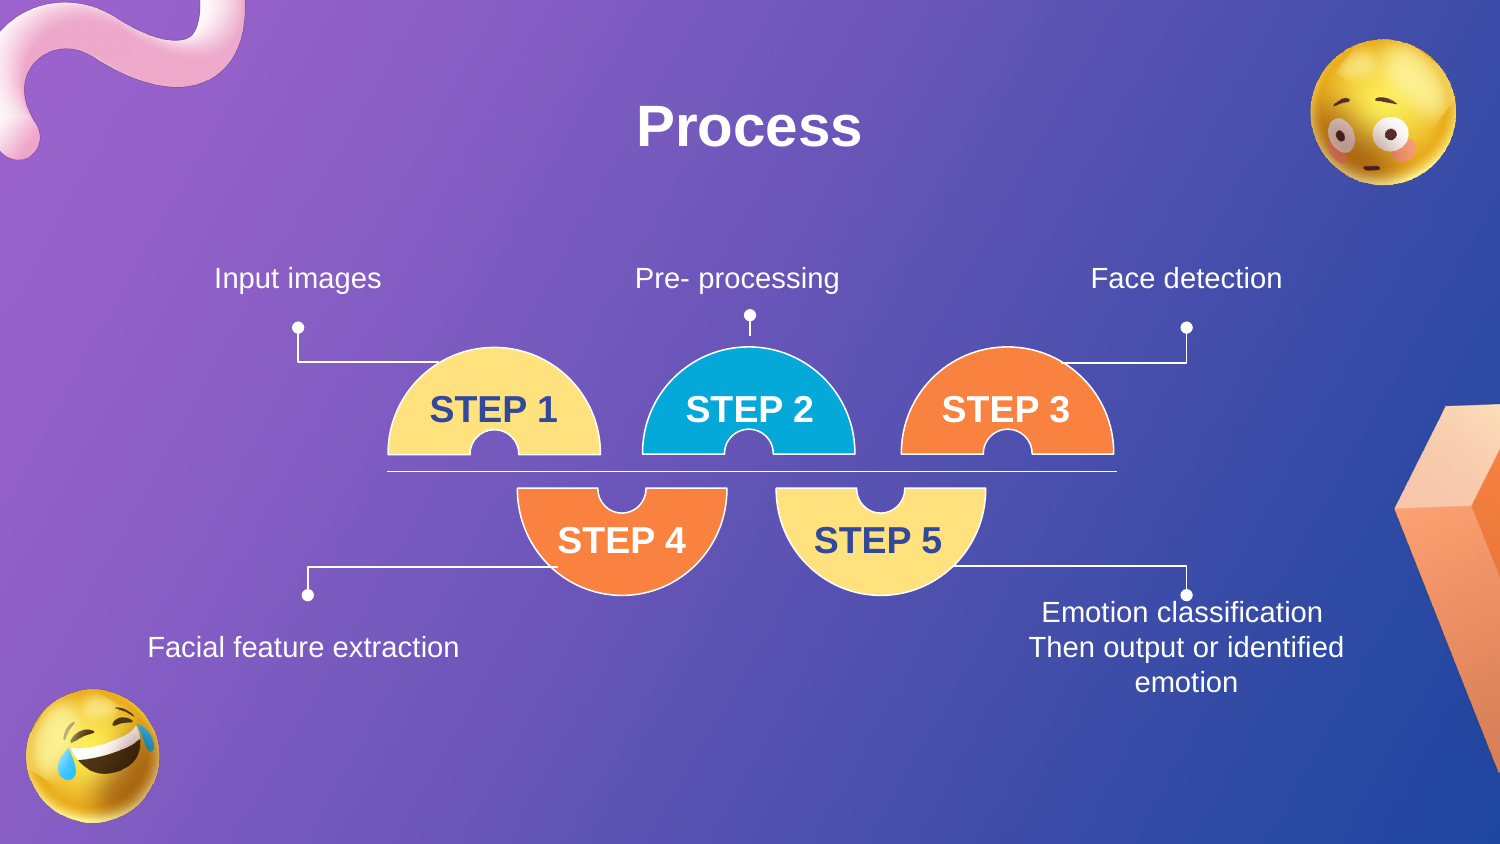

# Process
Face detection
Input images
Pre- processing

STEP 1
STEP 2
STEP 3
STEP 4
STEP 5
Facial feature extraction
Emotion classification
Then output or identified emotion